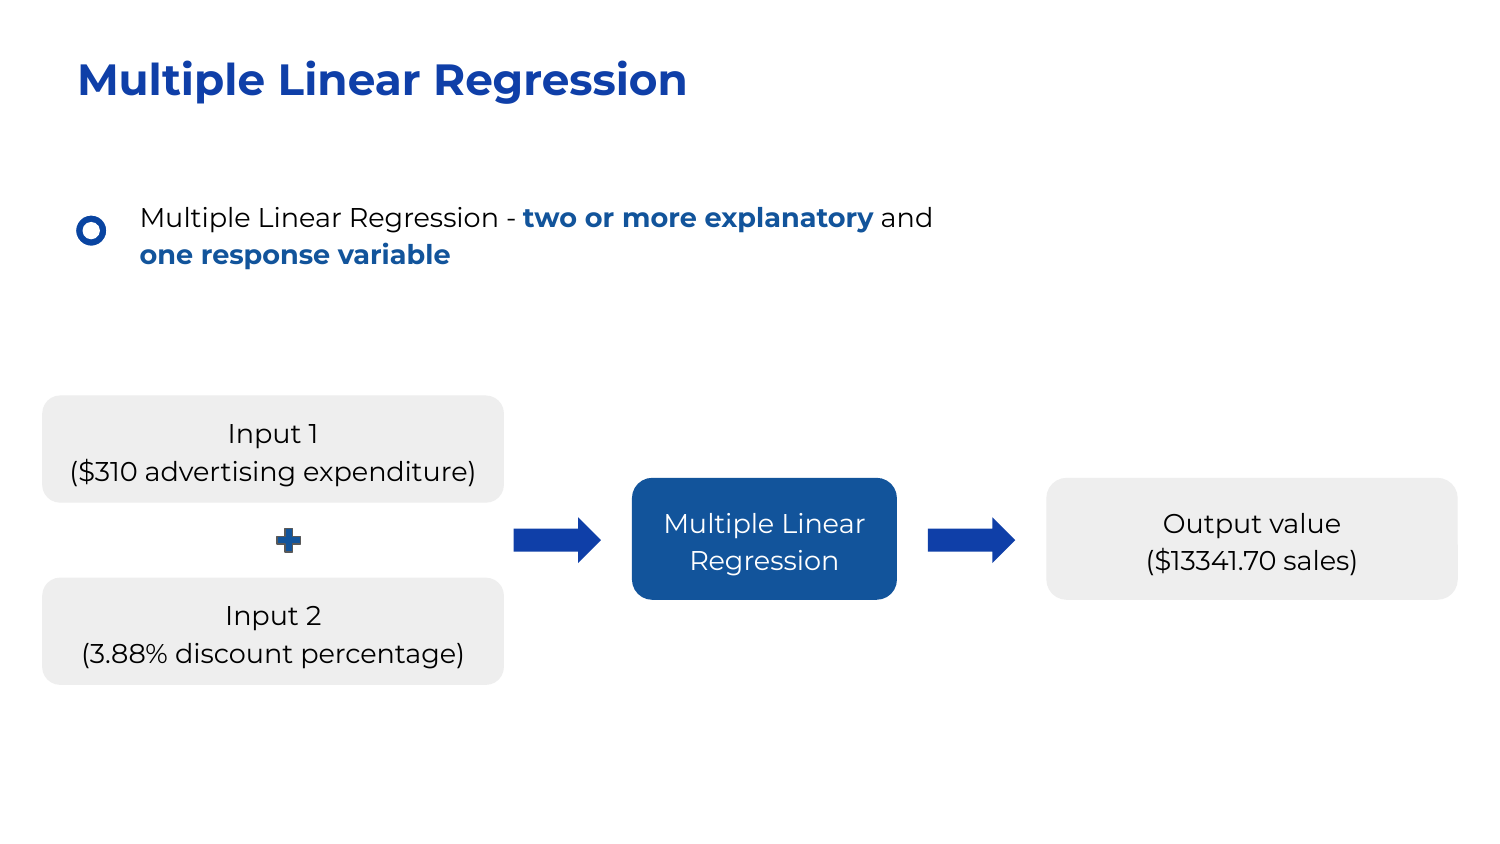

Multiple Linear Regression
Multiple Linear Regression - two or more explanatory and one response variable

Input 1
($310 advertising expenditure)
Multiple Linear Regression
Output value
($13341.70 sales)

Input 2
(3.88% discount percentage)